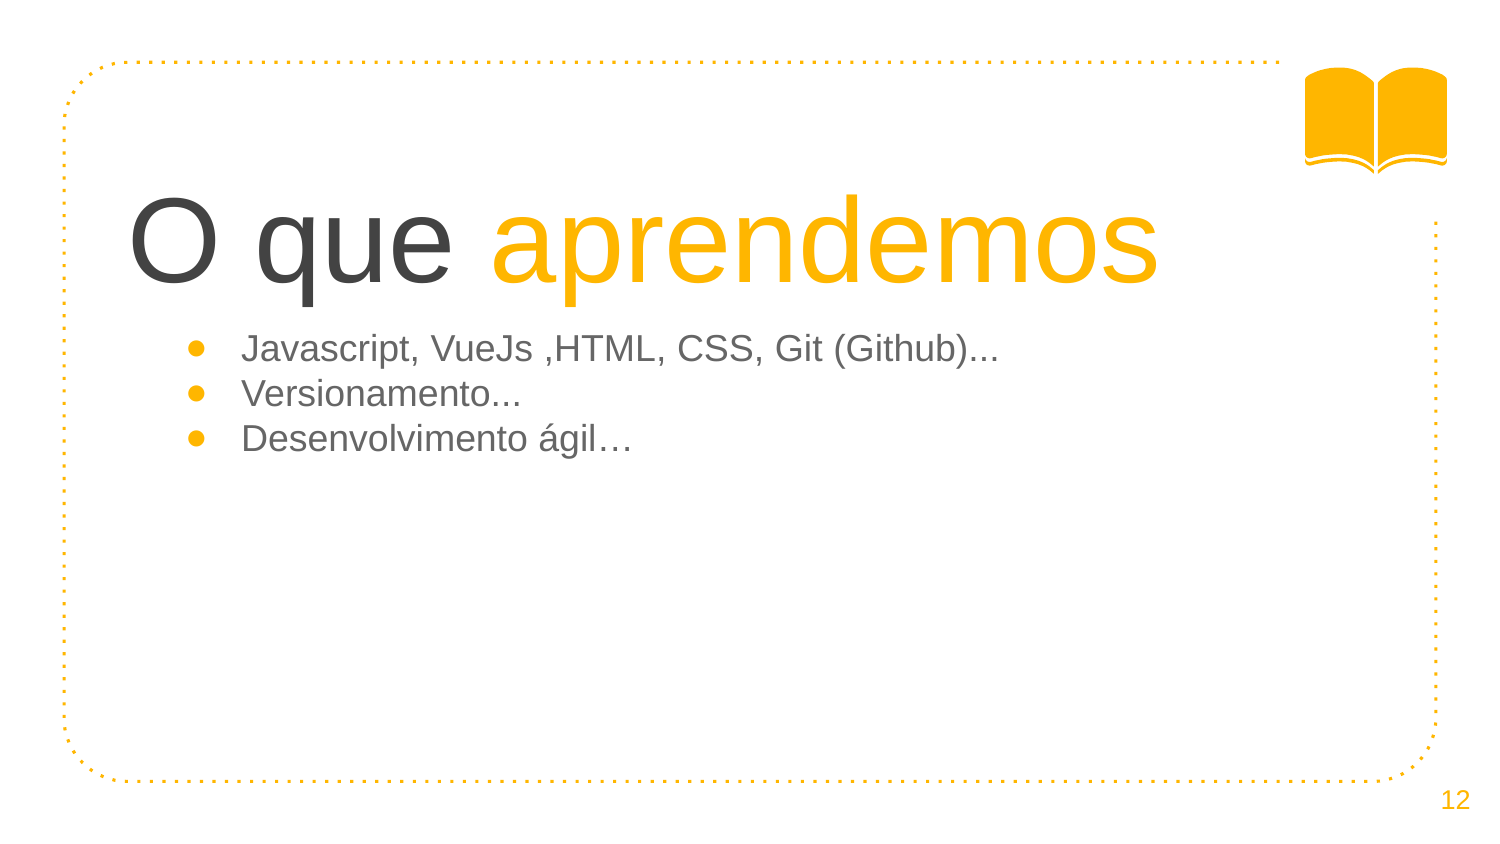

# O que aprendemos
Javascript, VueJs ,HTML, CSS, Git (Github)...
Versionamento...
Desenvolvimento ágil…
12